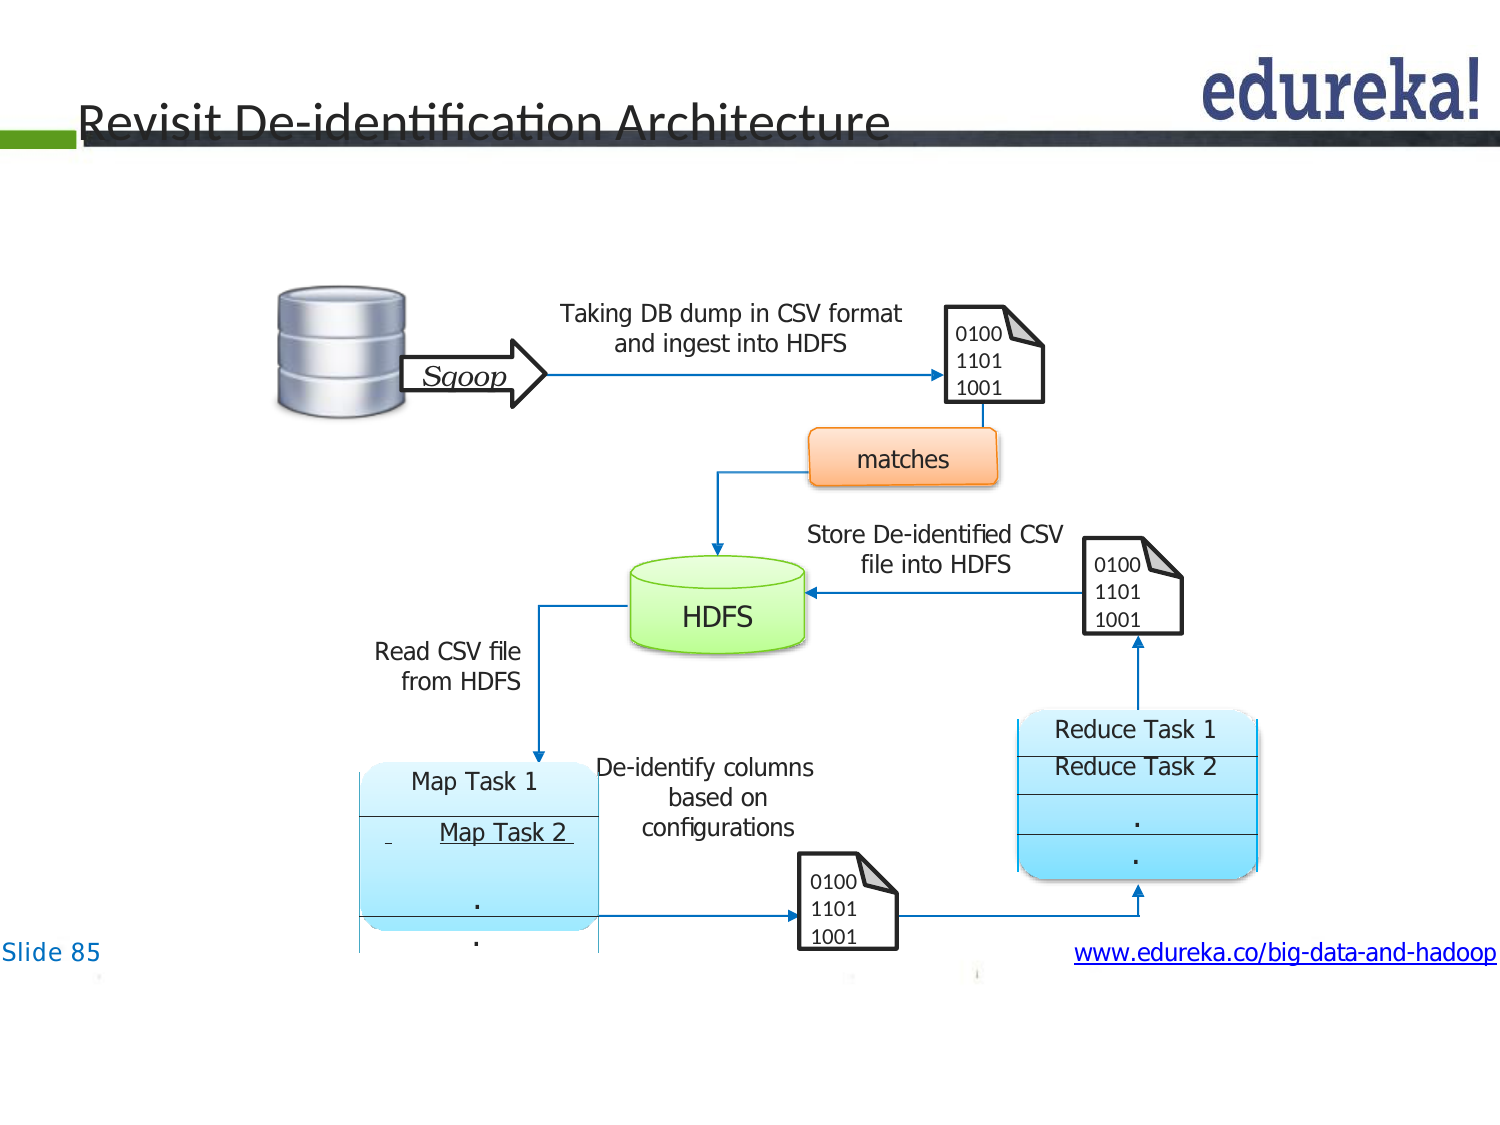

# Revisit De-identification Architecture

Taking DB dump in CSV format
and ingest into HDFS

0100
1101
1001

Sqoop

matches
Store De-identified CSV file into HDFS

0100
1101
1001

HDFS

Read CSV file from HDFS

De-identify columns based on configurations

0100
1101
1001

| Reduce Task 1 |
| --- |
| Reduce Task 2 |
| . |
| . |

| Map Task 1 |
| --- |
| Map Task 2 . |
| . |

Slide 85
www.edureka.co/big-data-and-hadoop